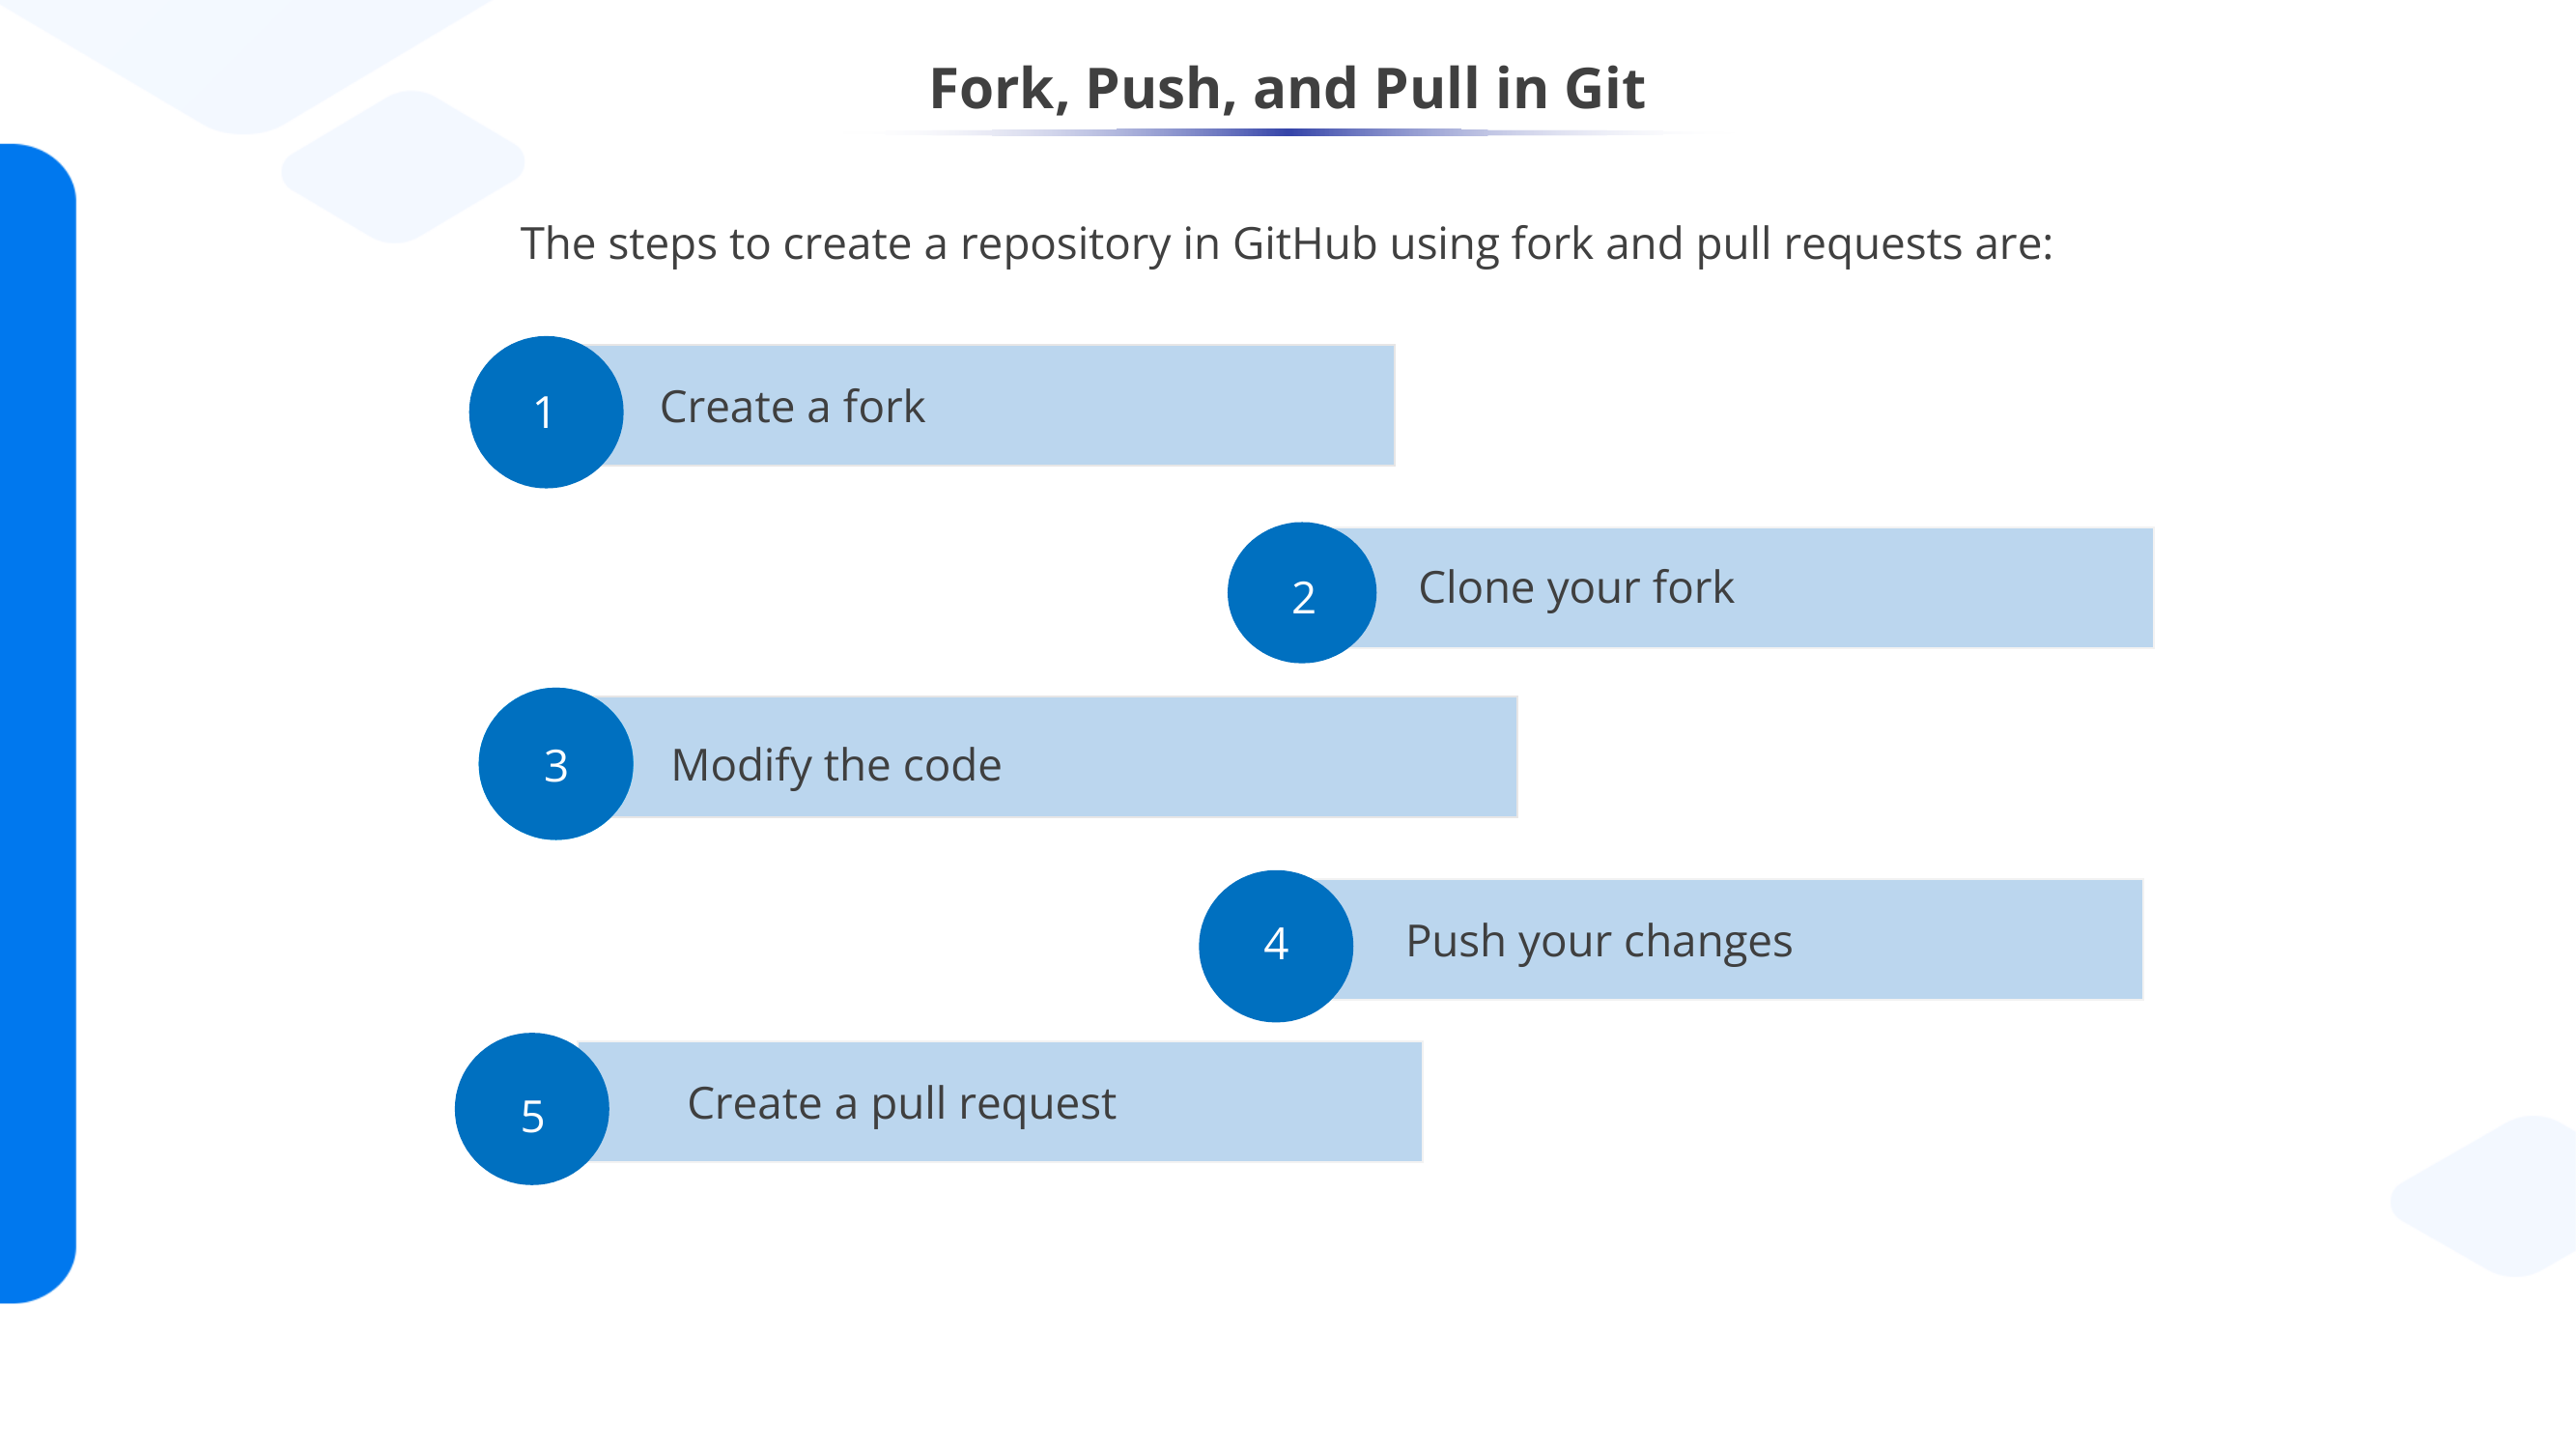

# Fork, Push, and Pull in Git

The steps to create a repository in GitHub using fork and pull requests are:

Create a fork
1

Clone your fork
2

3
Modify the code

3

Push your changes
4

Create a pull request
5